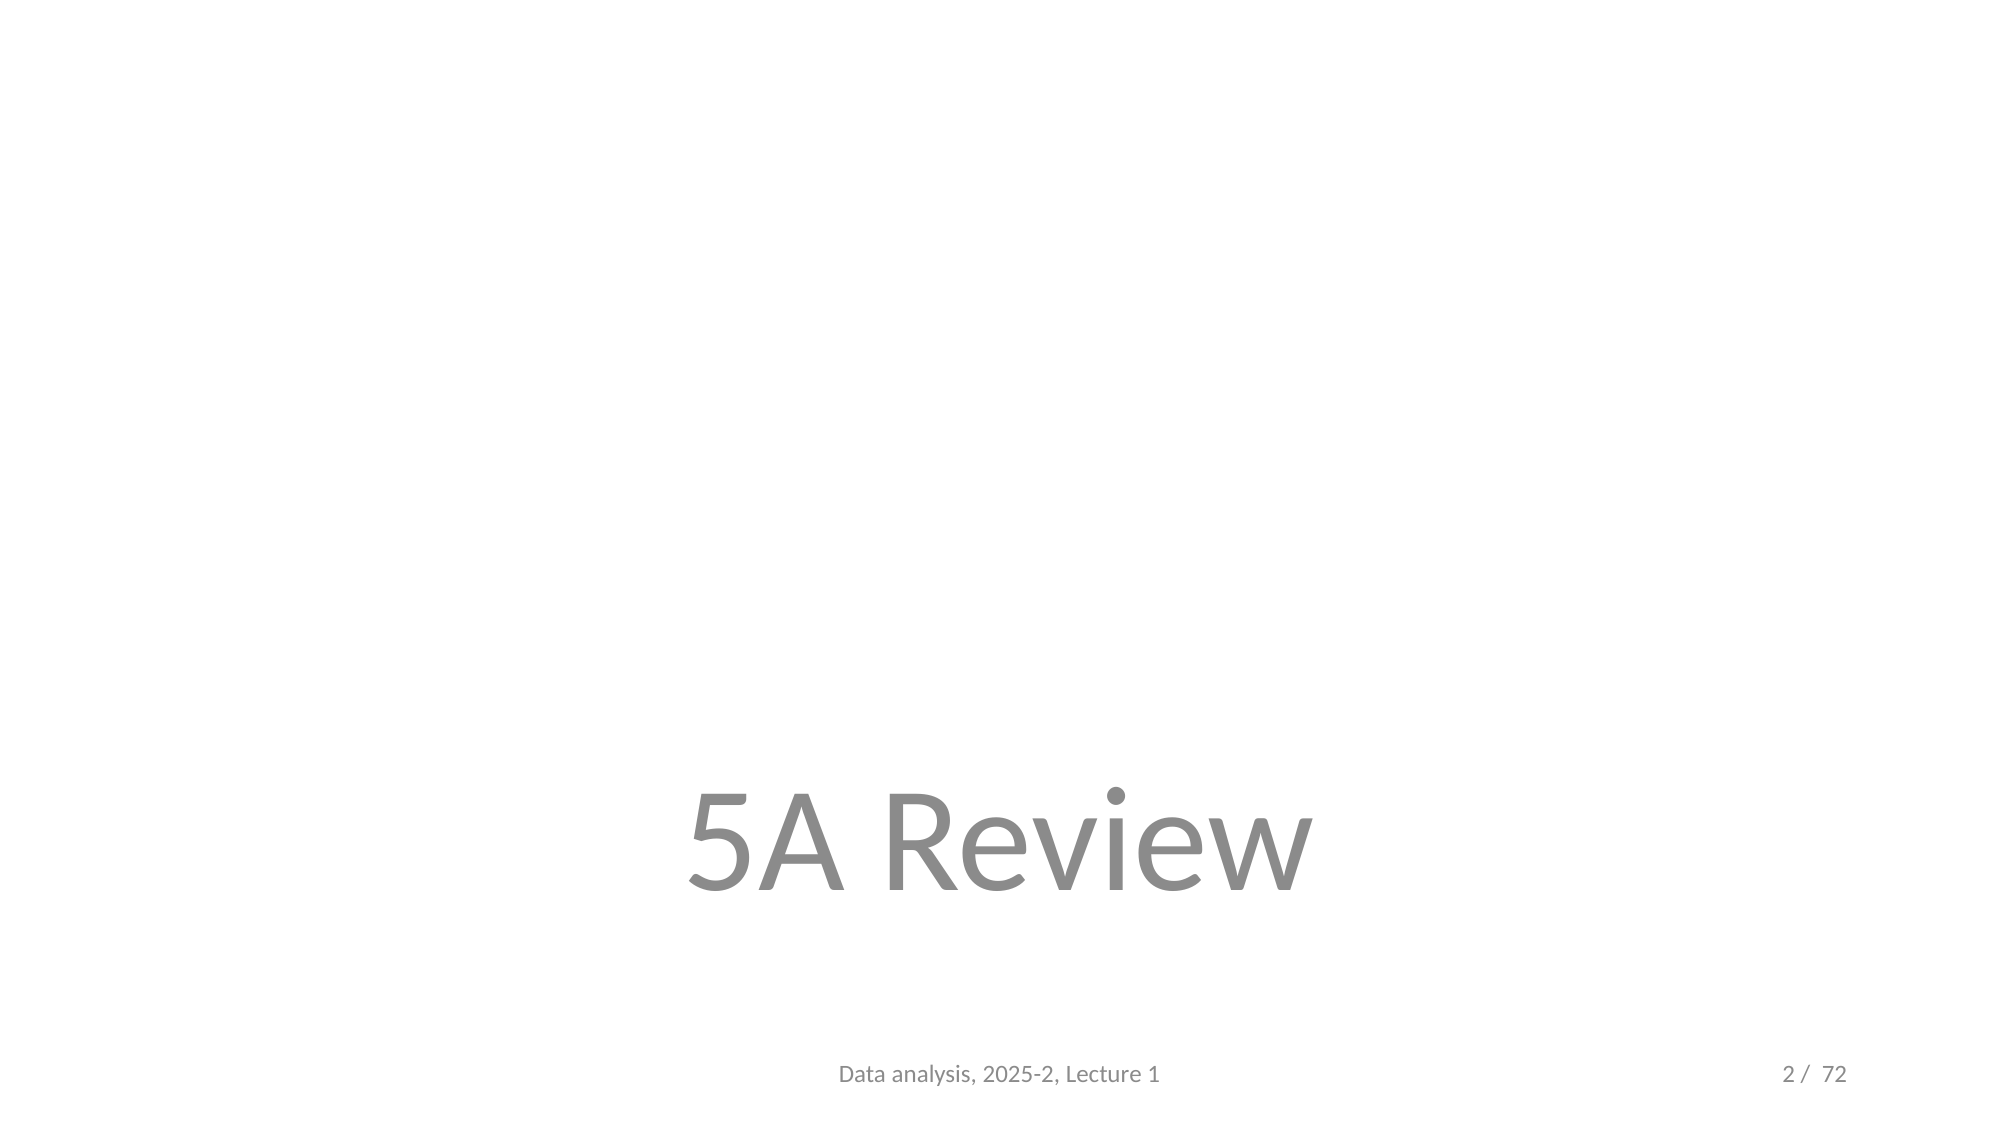

#
5A Review
Data analysis, 2025-2, Lecture 1
2 /  72